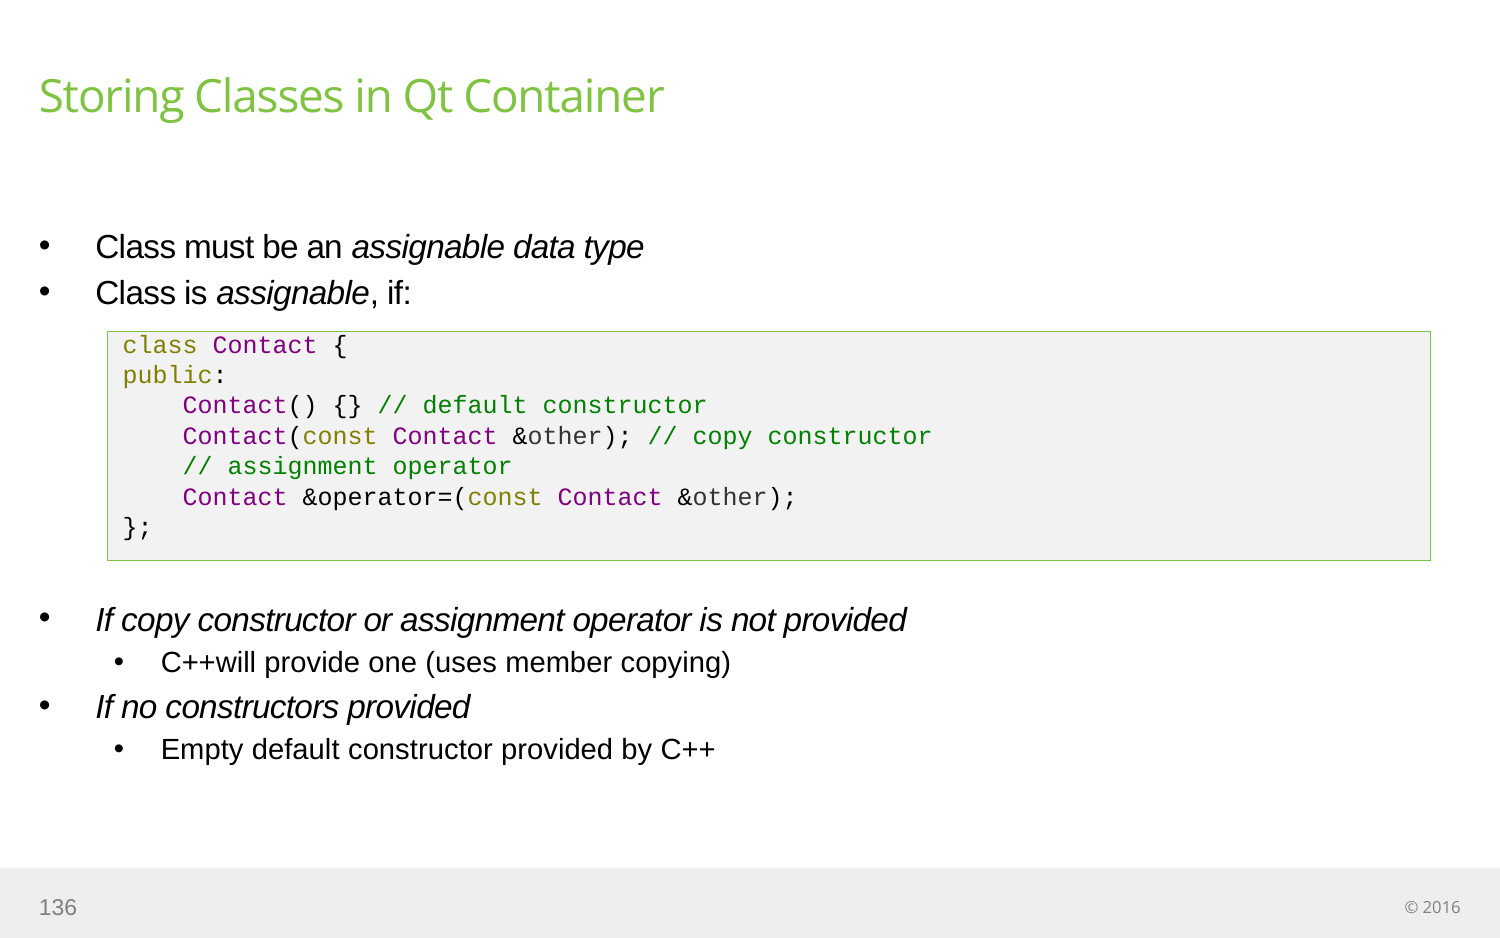

# Storing Classes in Qt Container
Class must be an assignable data type
Class is assignable, if:

If copy constructor or assignment operator is not provided
C++will provide one (uses member copying)
If no constructors provided
Empty default constructor provided by C++

class Contact {
public:
    Contact() {} // default constructor
    Contact(const Contact &other); // copy constructor
    // assignment operator
    Contact &operator=(const Contact &other);
};
136
© 2016